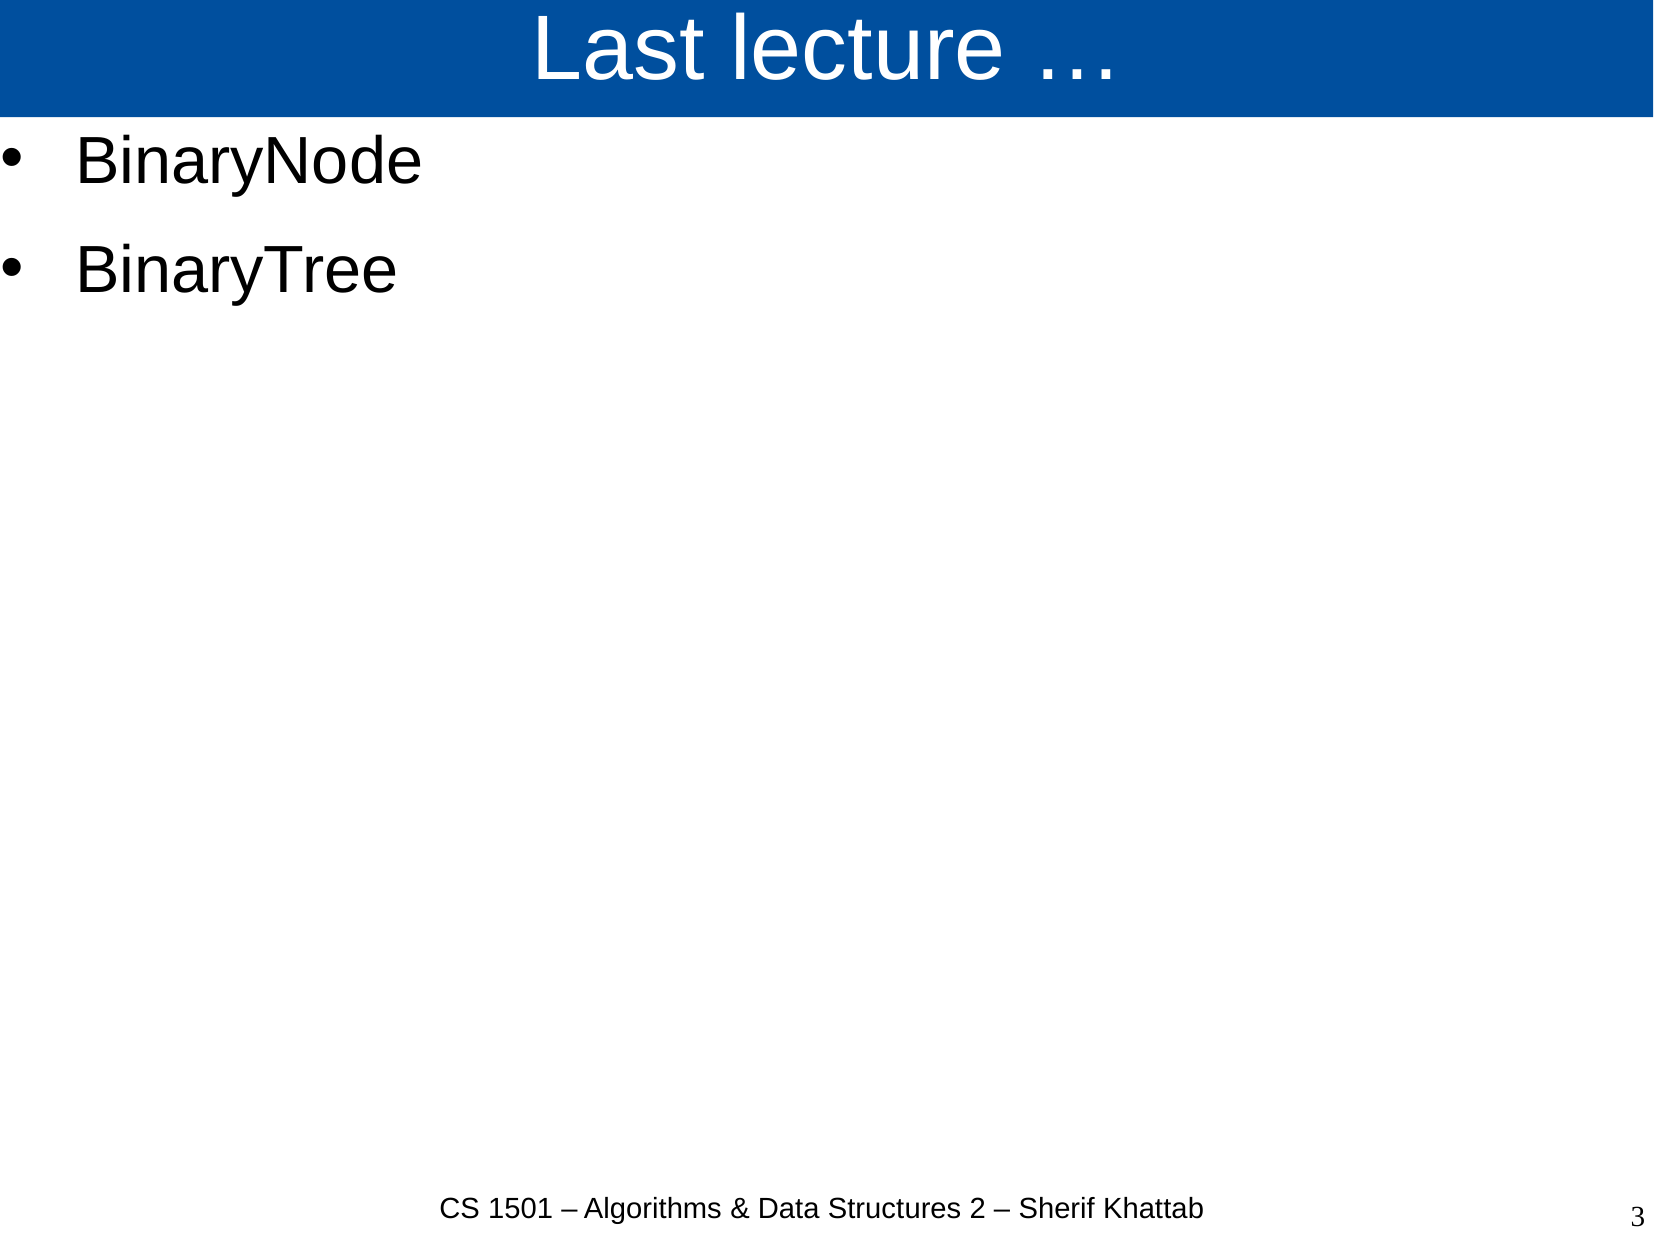

# Last lecture …
BinaryNode
BinaryTree
CS 1501 – Algorithms & Data Structures 2 – Sherif Khattab
3